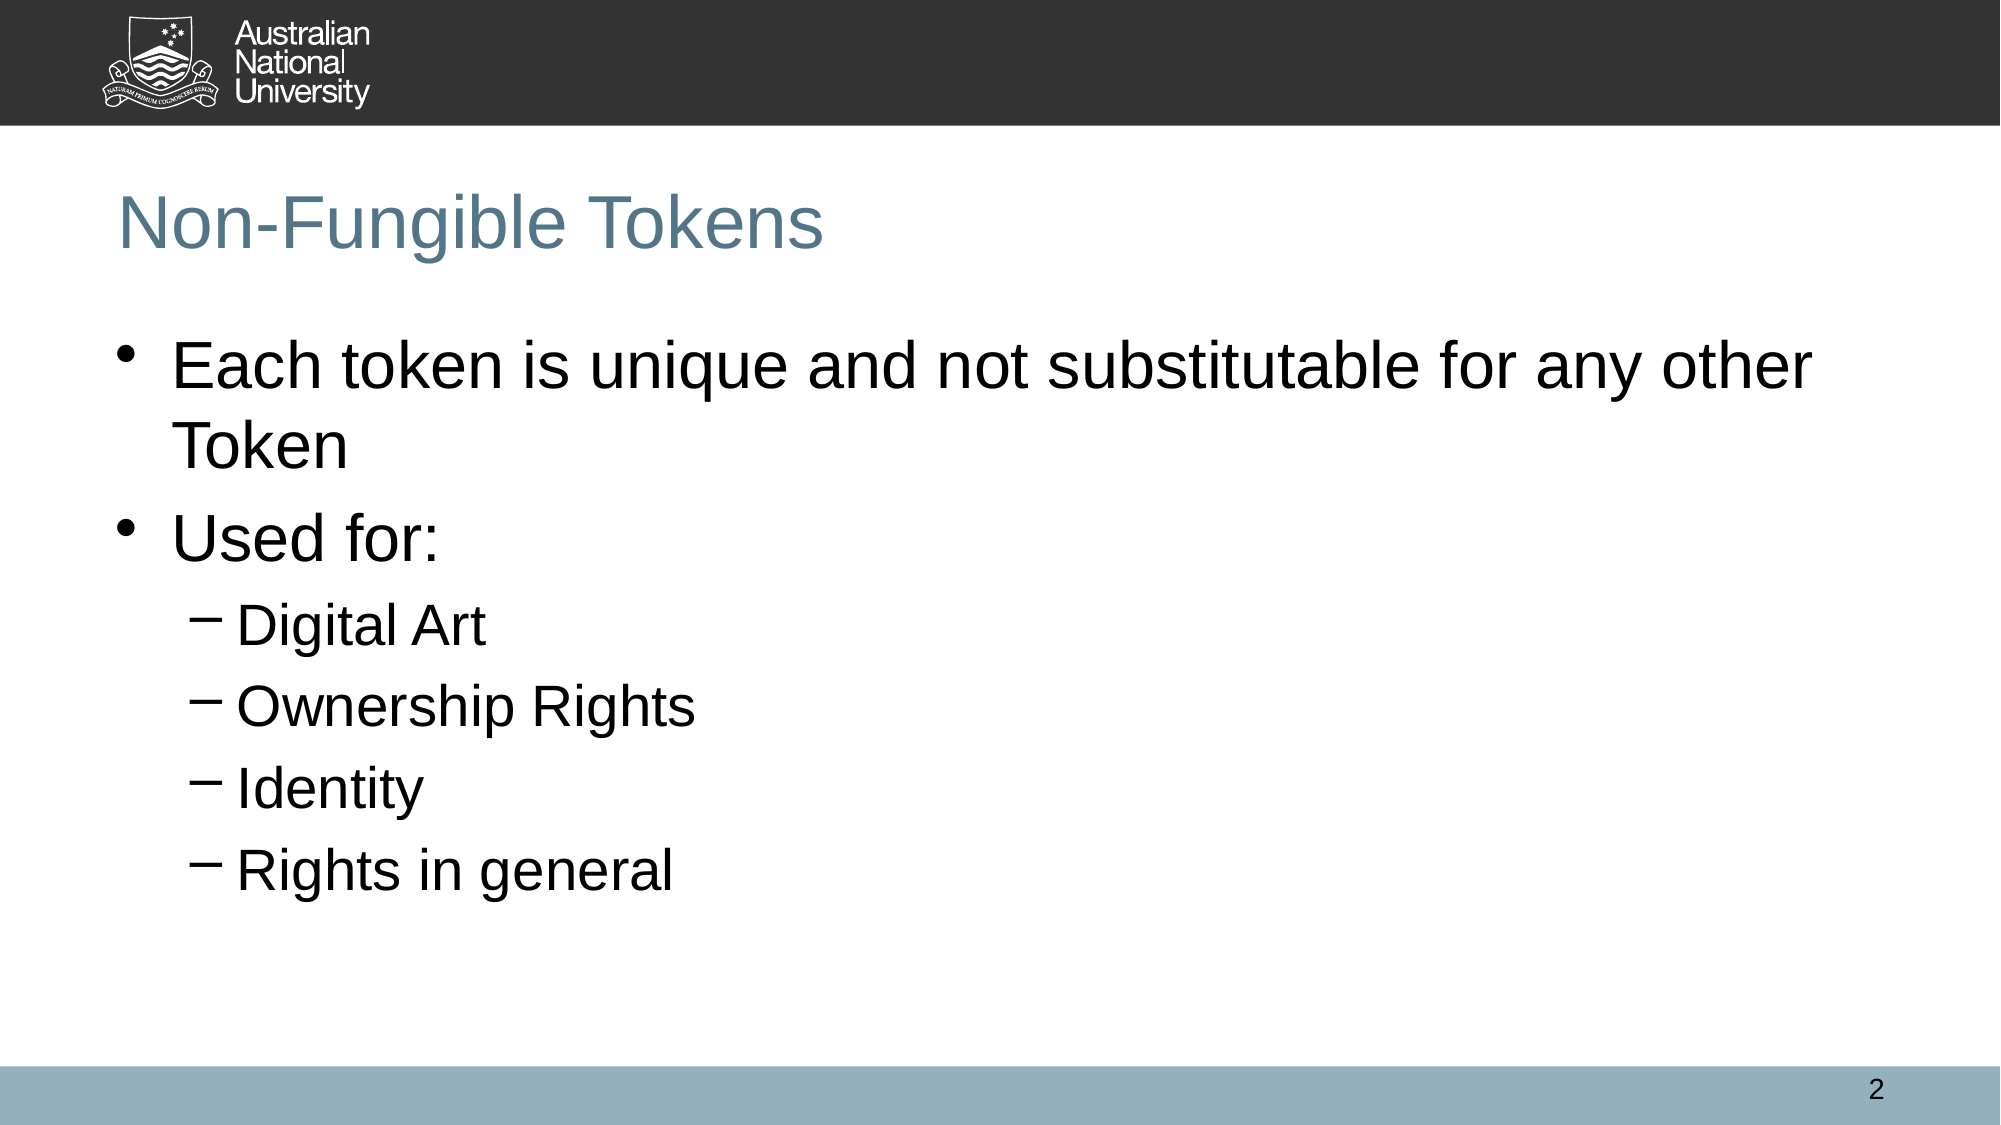

# Non-Fungible Tokens
Each token is unique and not substitutable for any other Token
Used for:
Digital Art
Ownership Rights
Identity
Rights in general

2